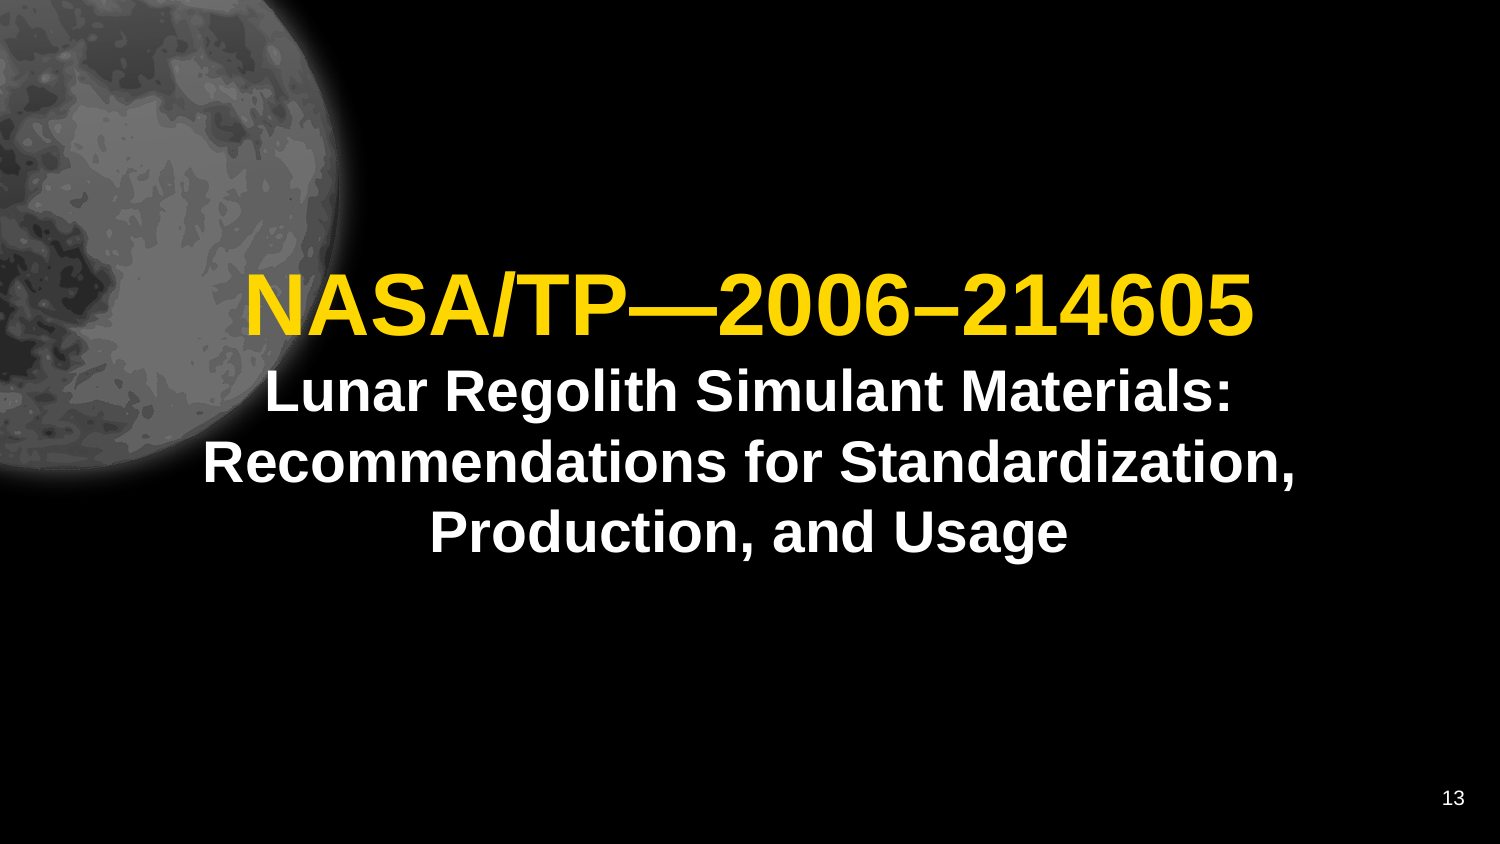

# NASA/TP—2006–214605
Lunar Regolith Simulant Materials:
Recommendations for Standardization,
Production, and Usage
13